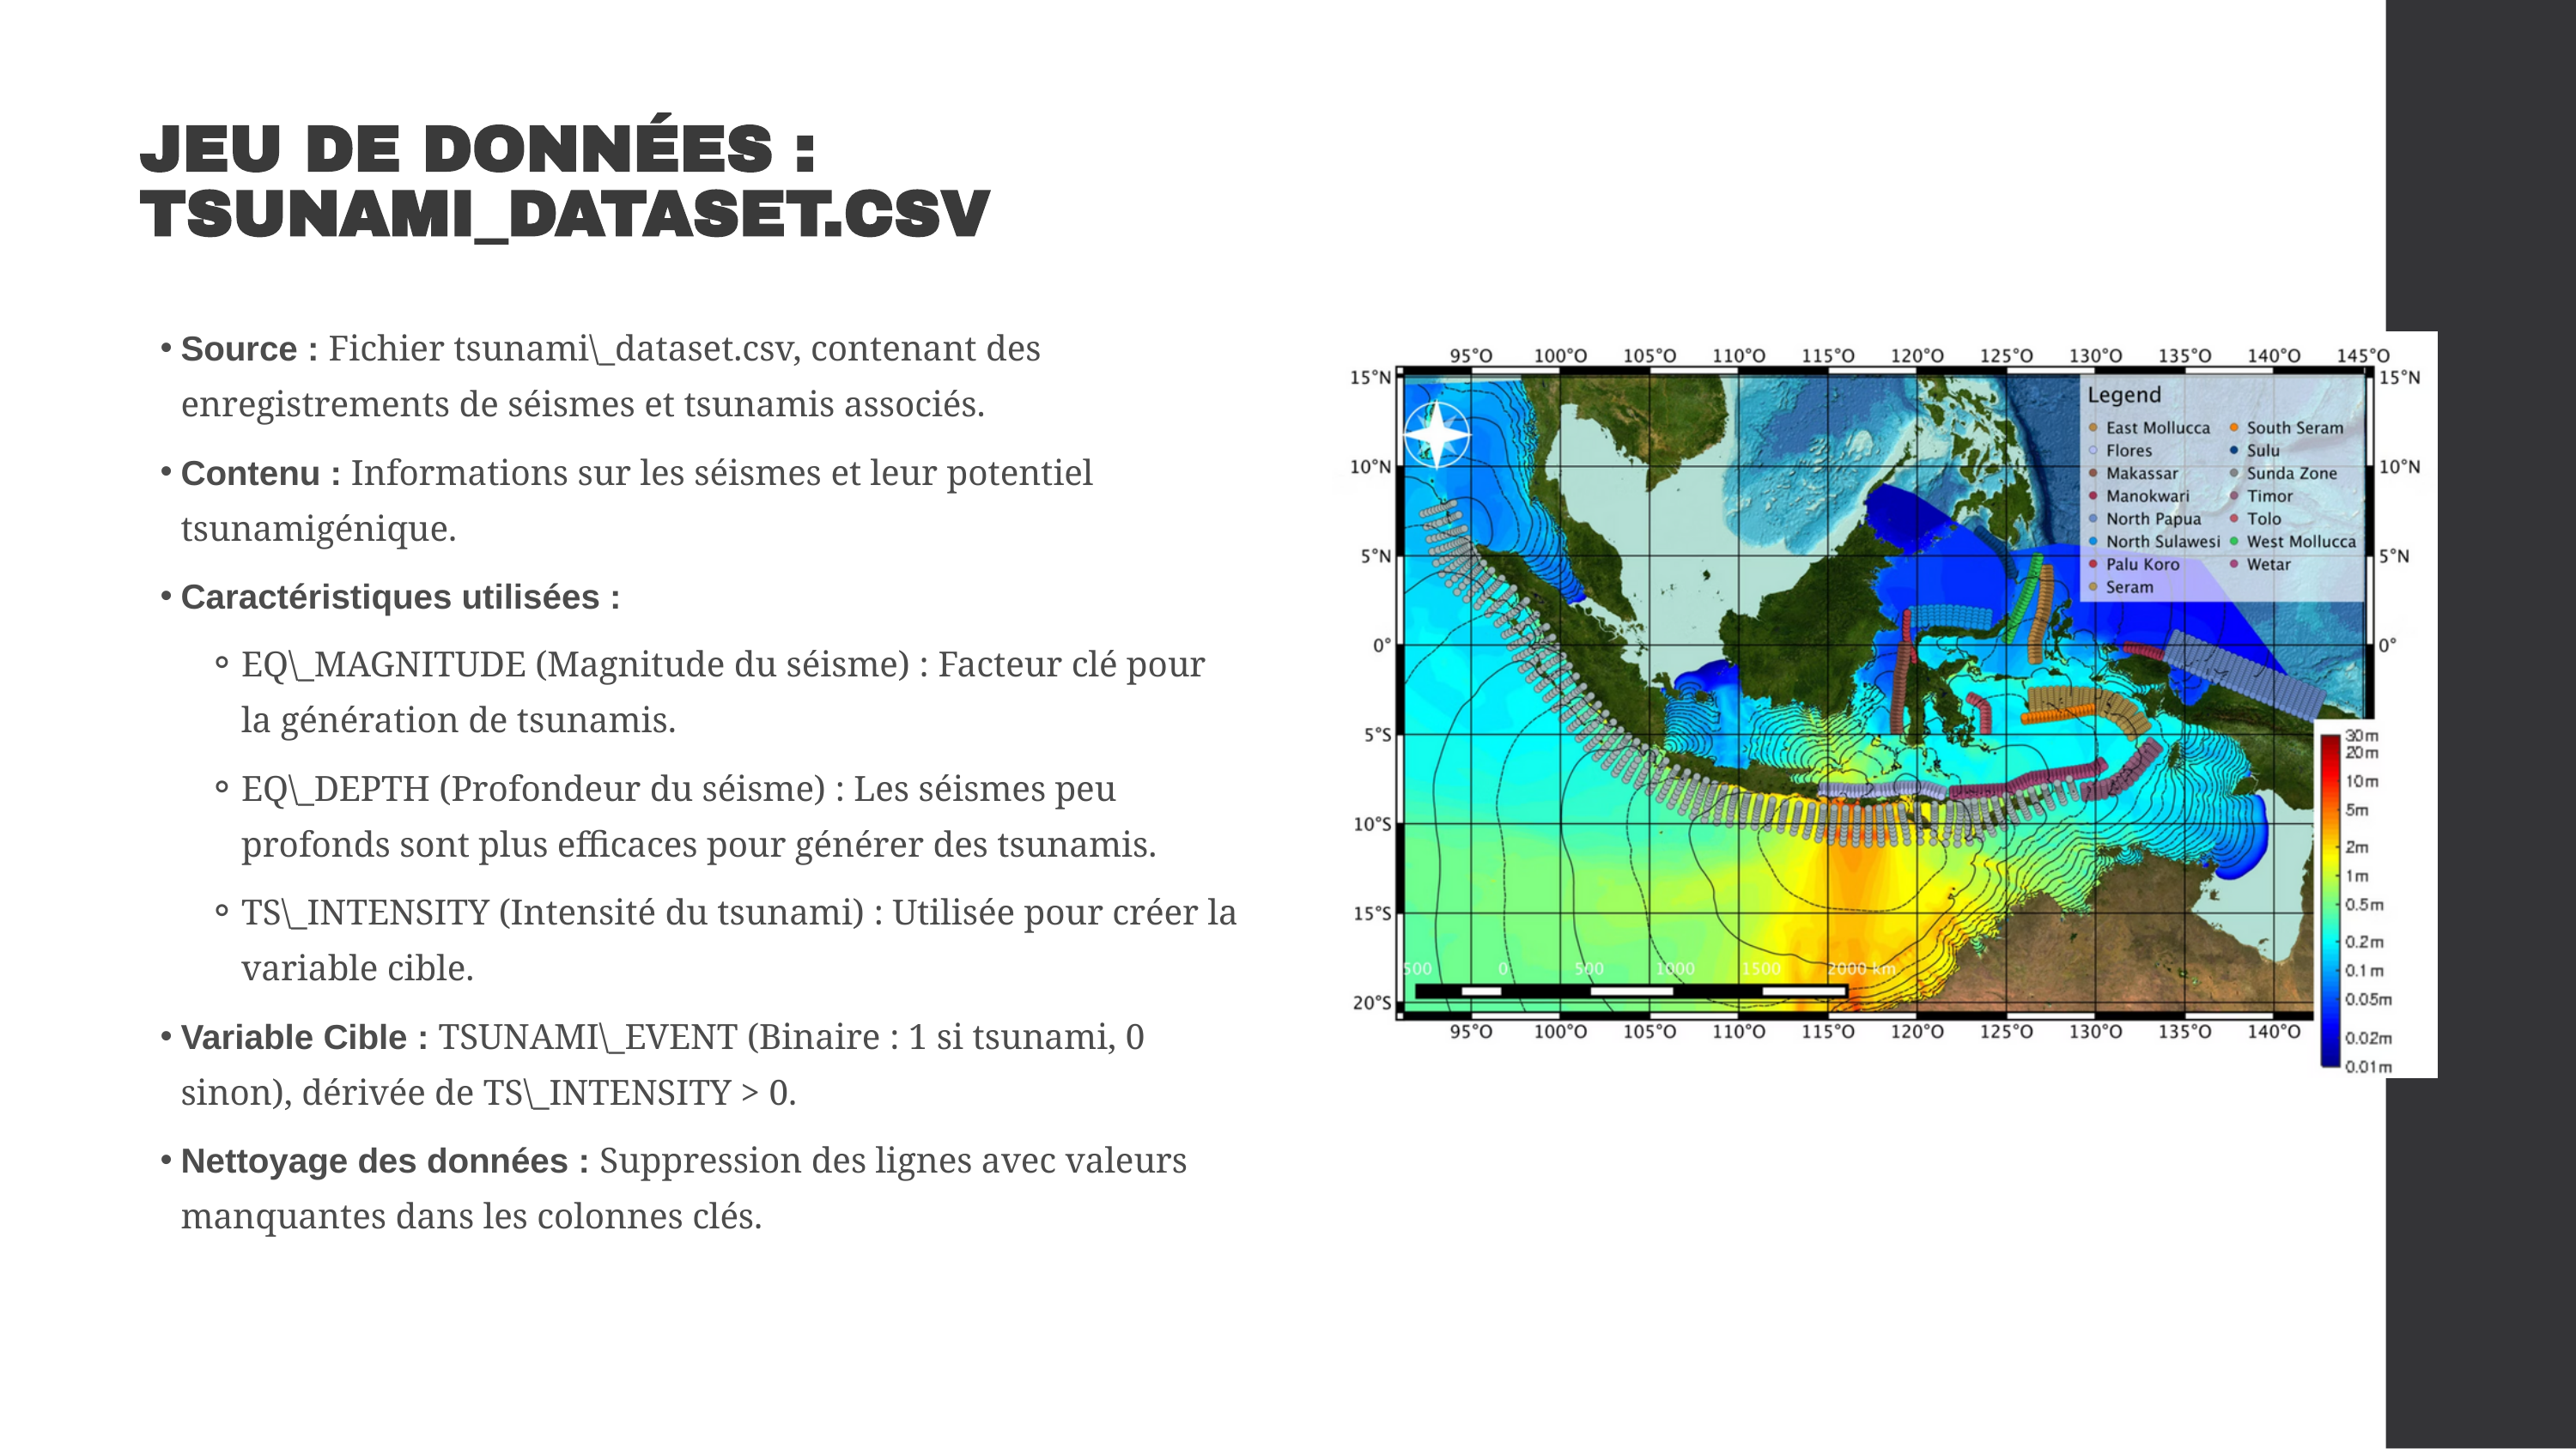

JEU DE DONNÉES : TSUNAMI_DATASET.CSV
Source : Fichier tsunami\_dataset.csv, contenant des enregistrements de séismes et tsunamis associés.

Contenu : Informations sur les séismes et leur potentiel tsunamigénique.
Caractéristiques utilisées :
EQ\_MAGNITUDE (Magnitude du séisme) : Facteur clé pour la génération de tsunamis.
EQ\_DEPTH (Profondeur du séisme) : Les séismes peu profonds sont plus efficaces pour générer des tsunamis.
TS\_INTENSITY (Intensité du tsunami) : Utilisée pour créer la variable cible.
Variable Cible : TSUNAMI\_EVENT (Binaire : 1 si tsunami, 0 sinon), dérivée de TS\_INTENSITY > 0.
Nettoyage des données : Suppression des lignes avec valeurs manquantes dans les colonnes clés.